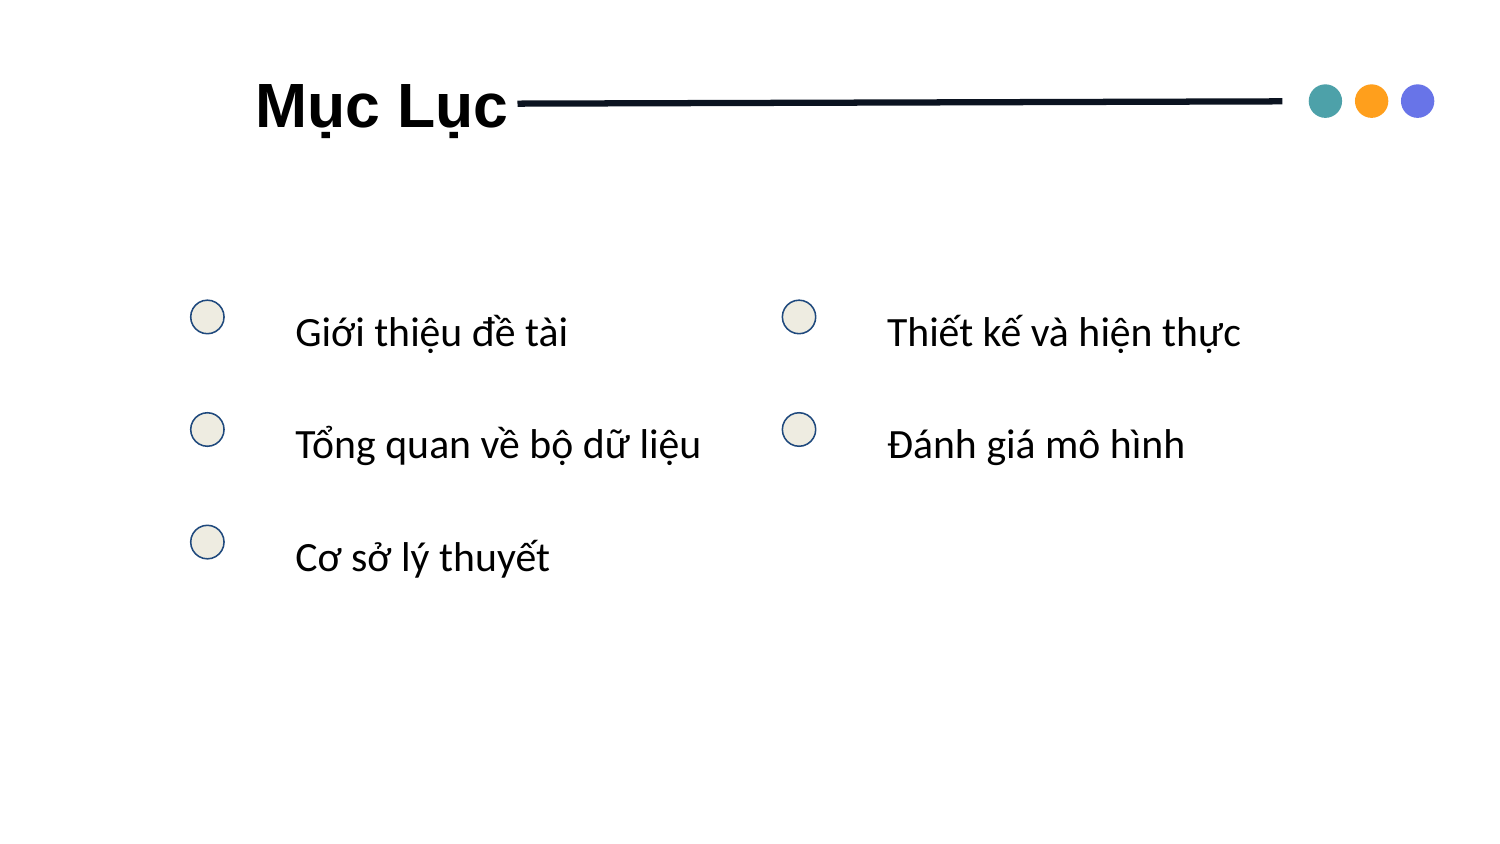

Mục Lục

Giới thiệu đề tài
Thiết kế và hiện thực

Tổng quan về bộ dữ liệu
Đánh giá mô hình

Cơ sở lý thuyết